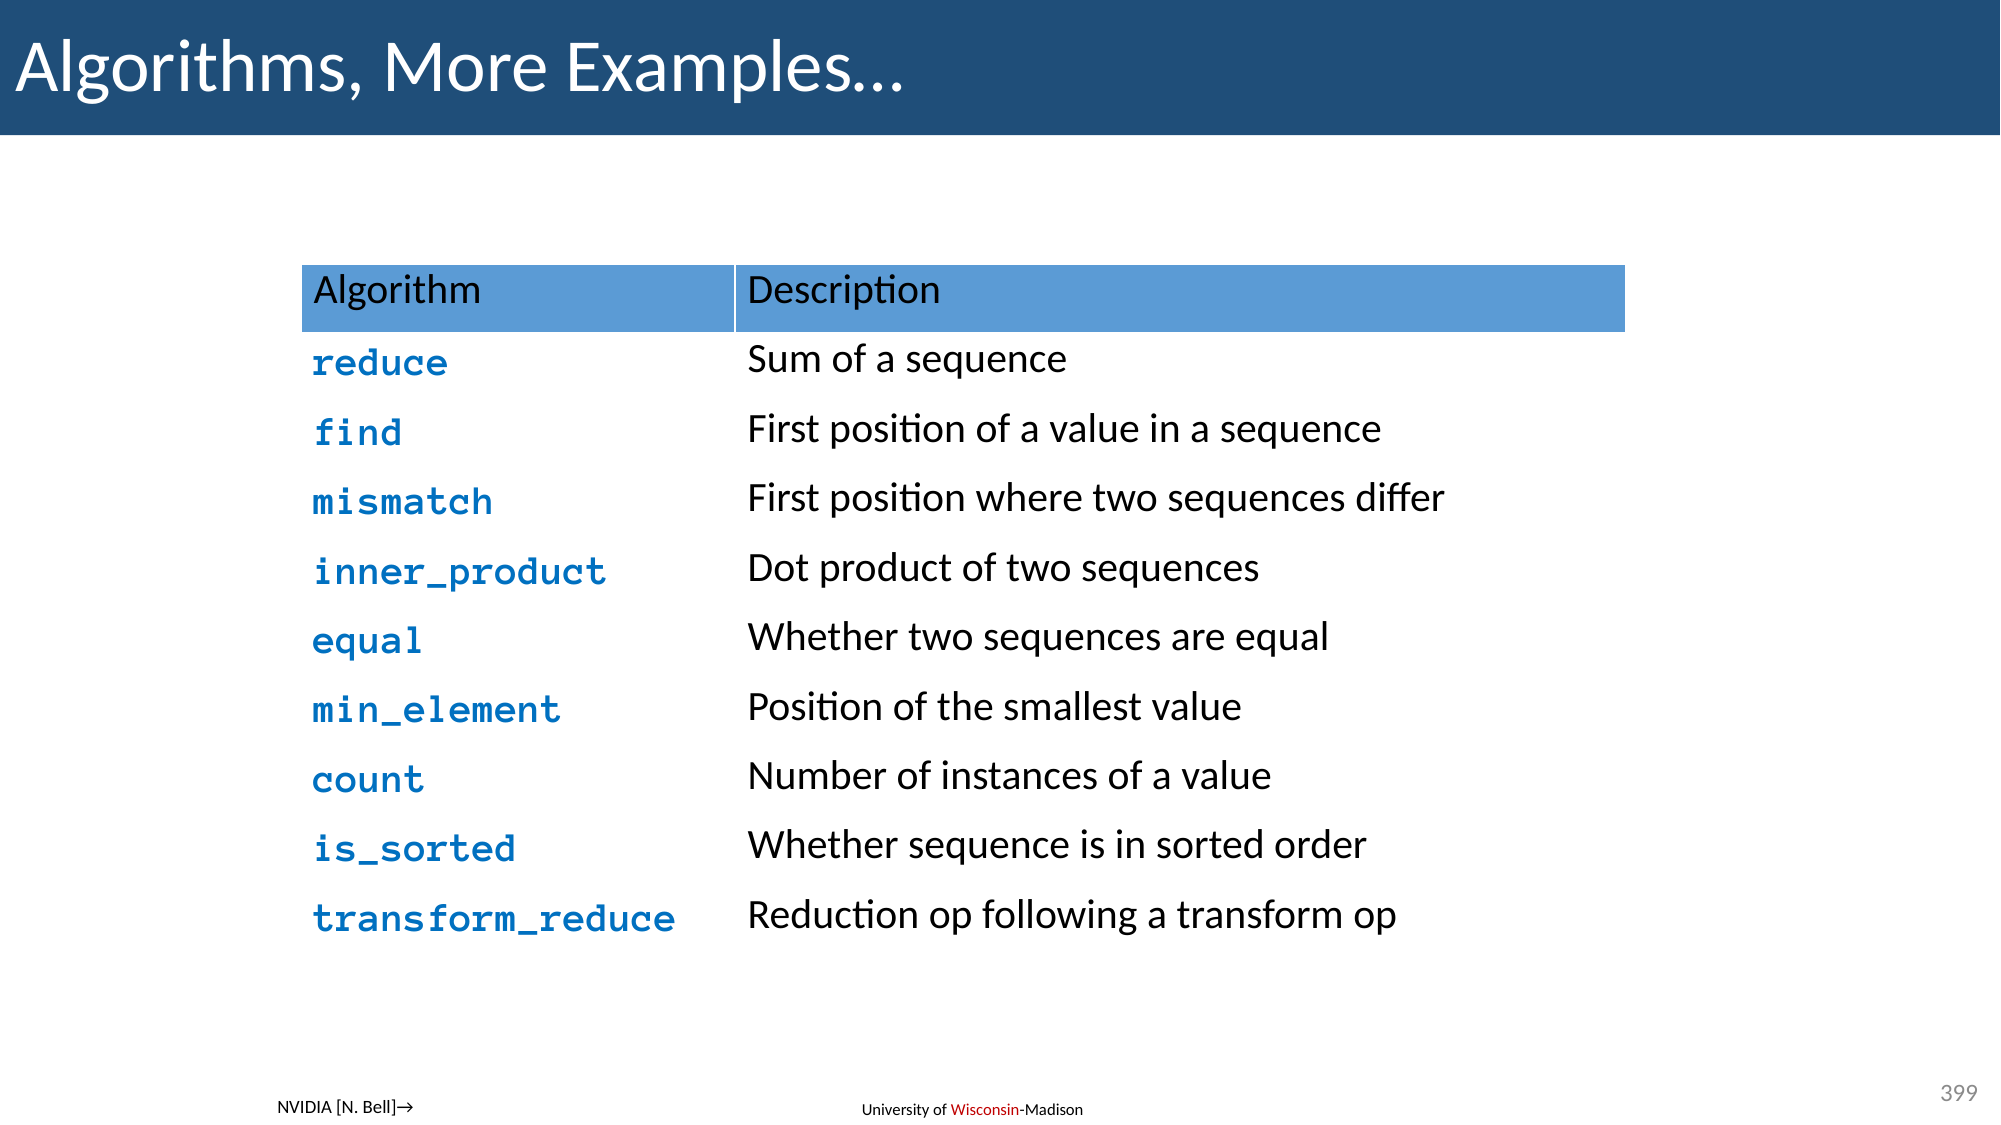

# Algorithms, More Examples…
| Algorithm | Description |
| --- | --- |
| reduce | Sum of a sequence |
| find | First position of a value in a sequence |
| mismatch | First position where two sequences differ |
| inner\_product | Dot product of two sequences |
| equal | Whether two sequences are equal |
| min\_element | Position of the smallest value |
| count | Number of instances of a value |
| is\_sorted | Whether sequence is in sorted order |
| transform\_reduce | Reduction op following a transform op |
399
NVIDIA [N. Bell]→